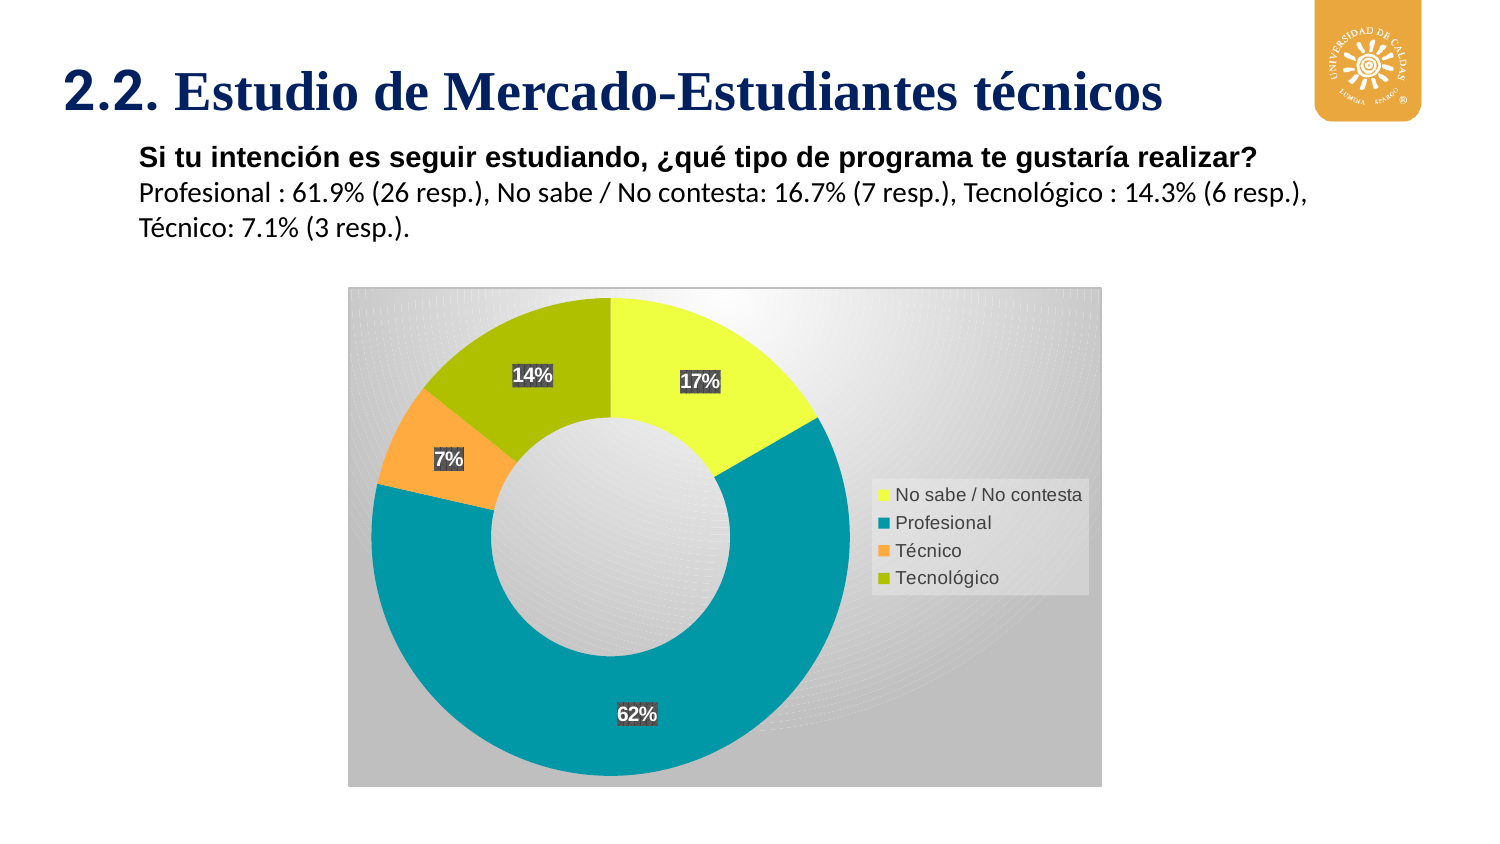

2.2. Estudio de Mercado-Estudiantes técnicos
Si tu intención es seguir estudiando, ¿qué tipo de programa te gustaría realizar?
Profesional : 61.9% (26 resp.), No sabe / No contesta: 16.7% (7 resp.), Tecnológico : 14.3% (6 resp.), Técnico: 7.1% (3 resp.).

### Chart

| Category | Total |
|---|---|
| No sabe / No contesta | 7.0 |
| Profesional | 26.0 |
| Técnico | 3.0 |
| Tecnológico | 6.0 |